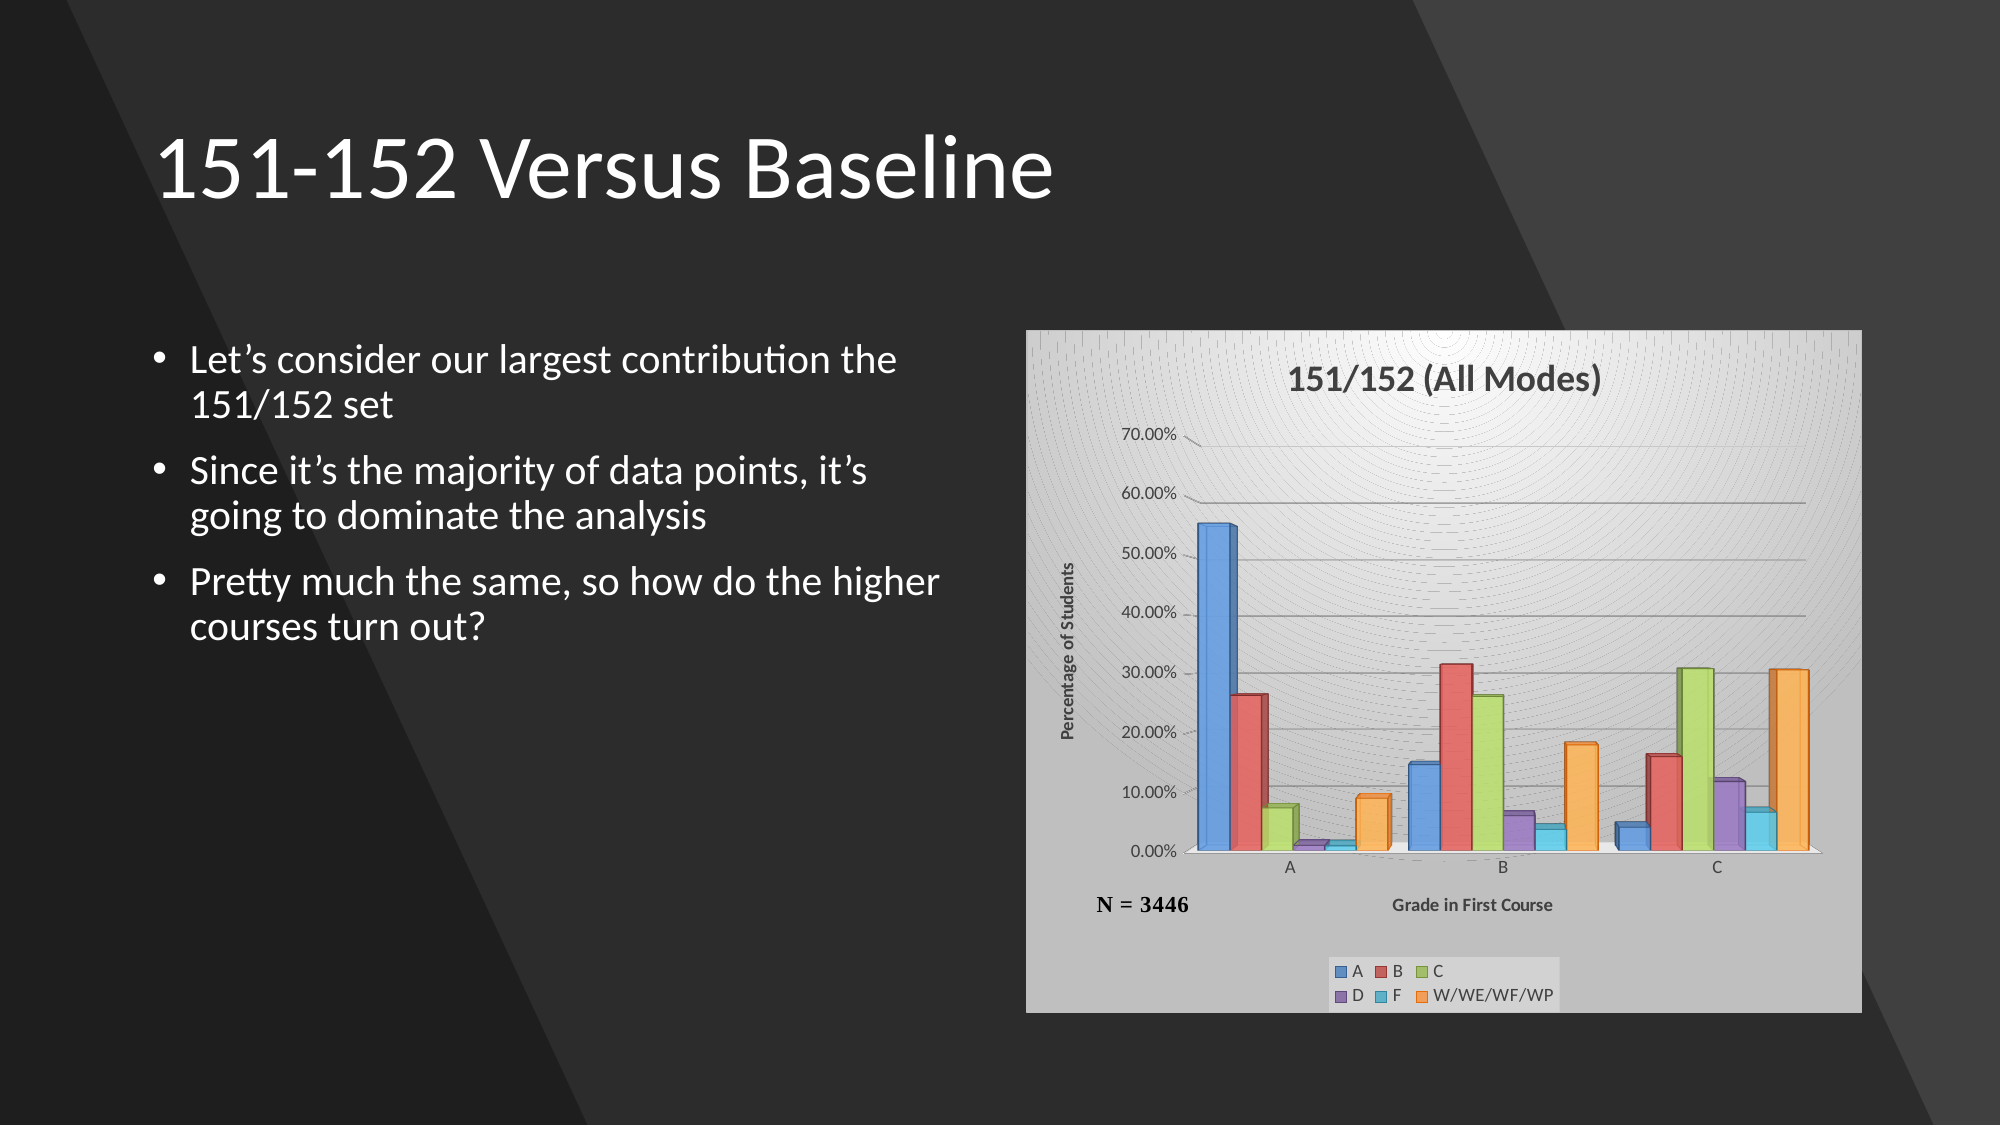

# 151-152 Versus Baseline
Let’s consider our largest contribution the 151/152 set
Since it’s the majority of data points, it’s going to dominate the analysis
Pretty much the same, so how do the higher courses turn out?

[unsupported chart]